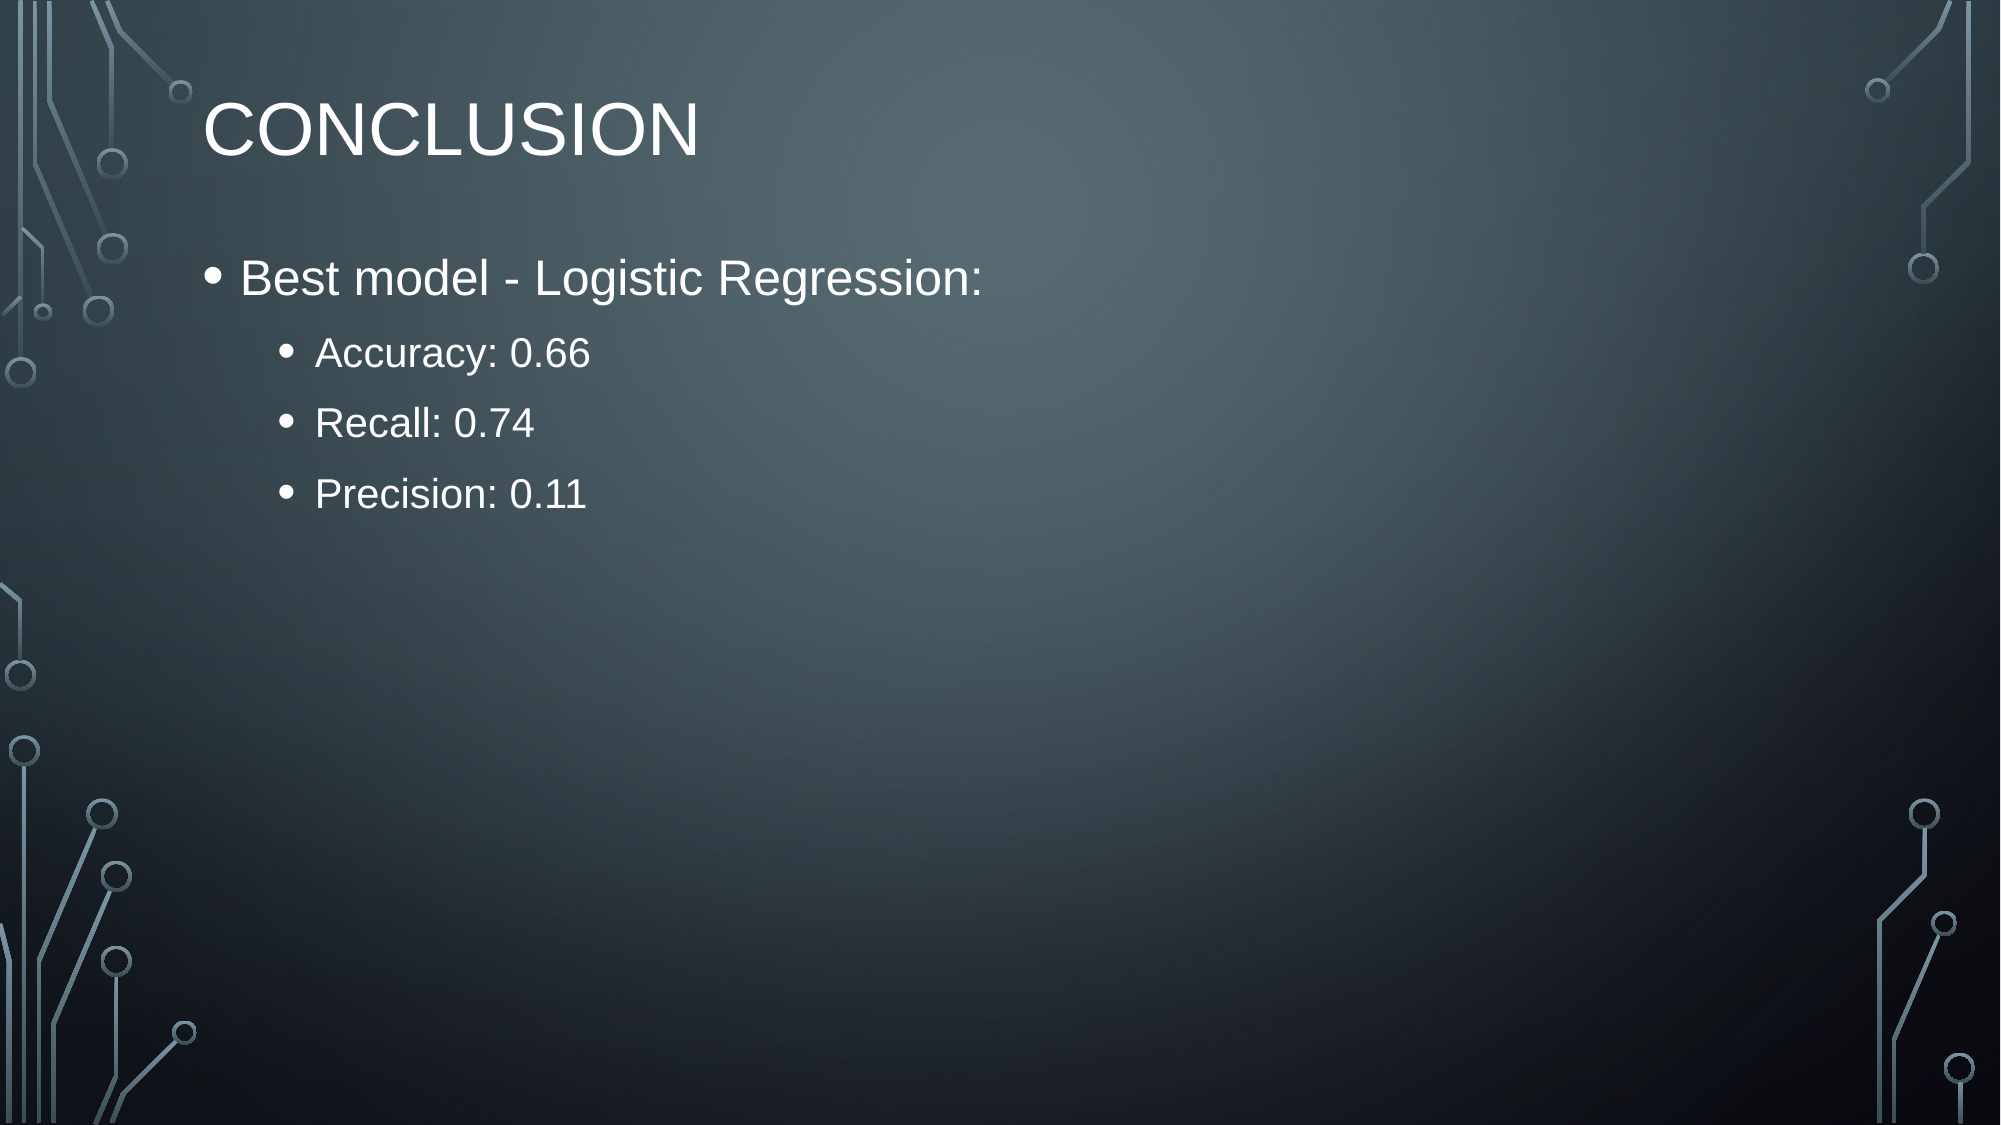

# Conclusion
Best model - Logistic Regression:
Accuracy: 0.66
Recall: 0.74
Precision: 0.11